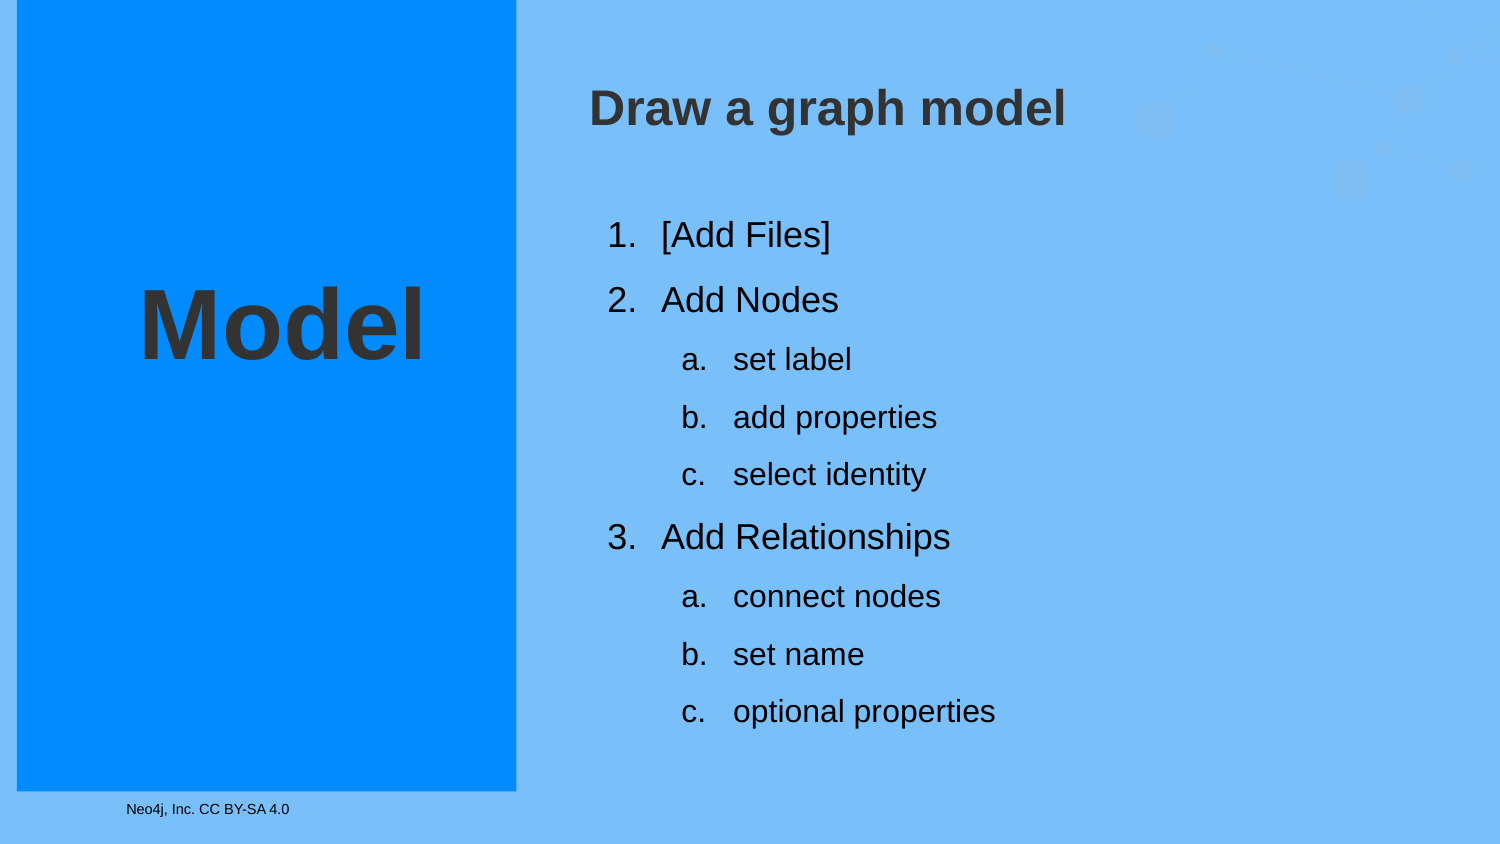

# Draw a graph model
[Add Files]
Add Nodes
set label
add properties
select identity
Add Relationships
connect nodes
set name
optional properties

Model